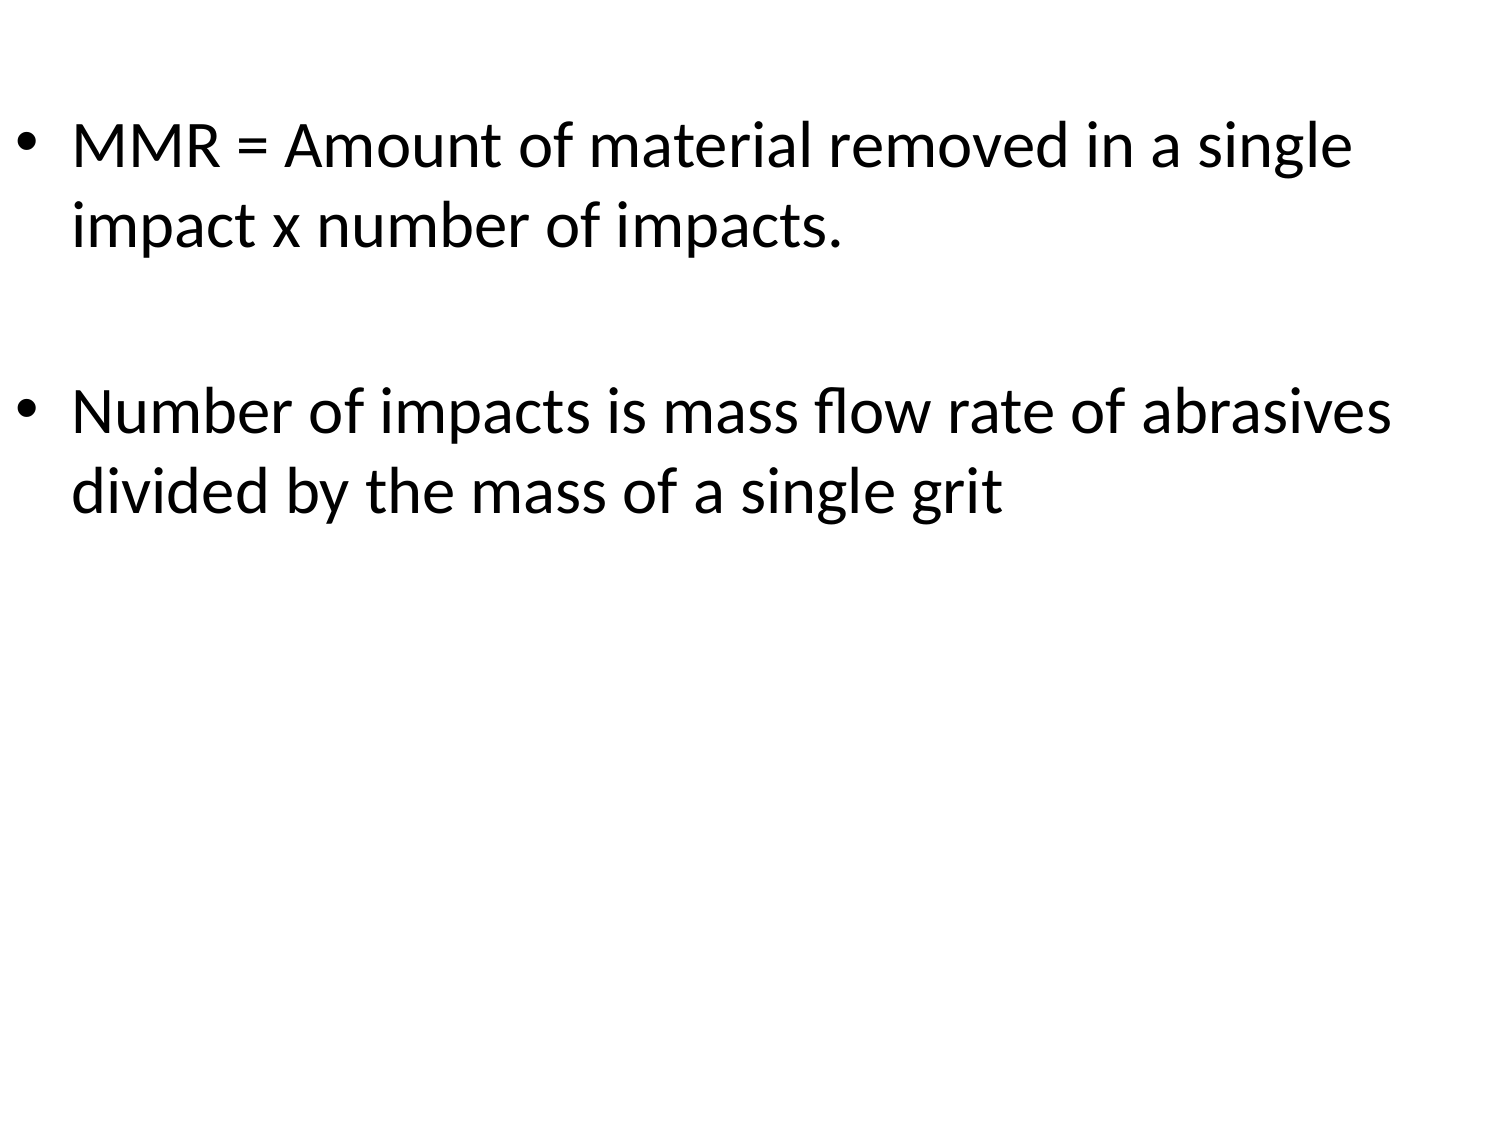

MMR = Amount of material removed in a single impact x number of impacts.

Number of impacts is mass flow rate of abrasives divided by the mass of a single grit